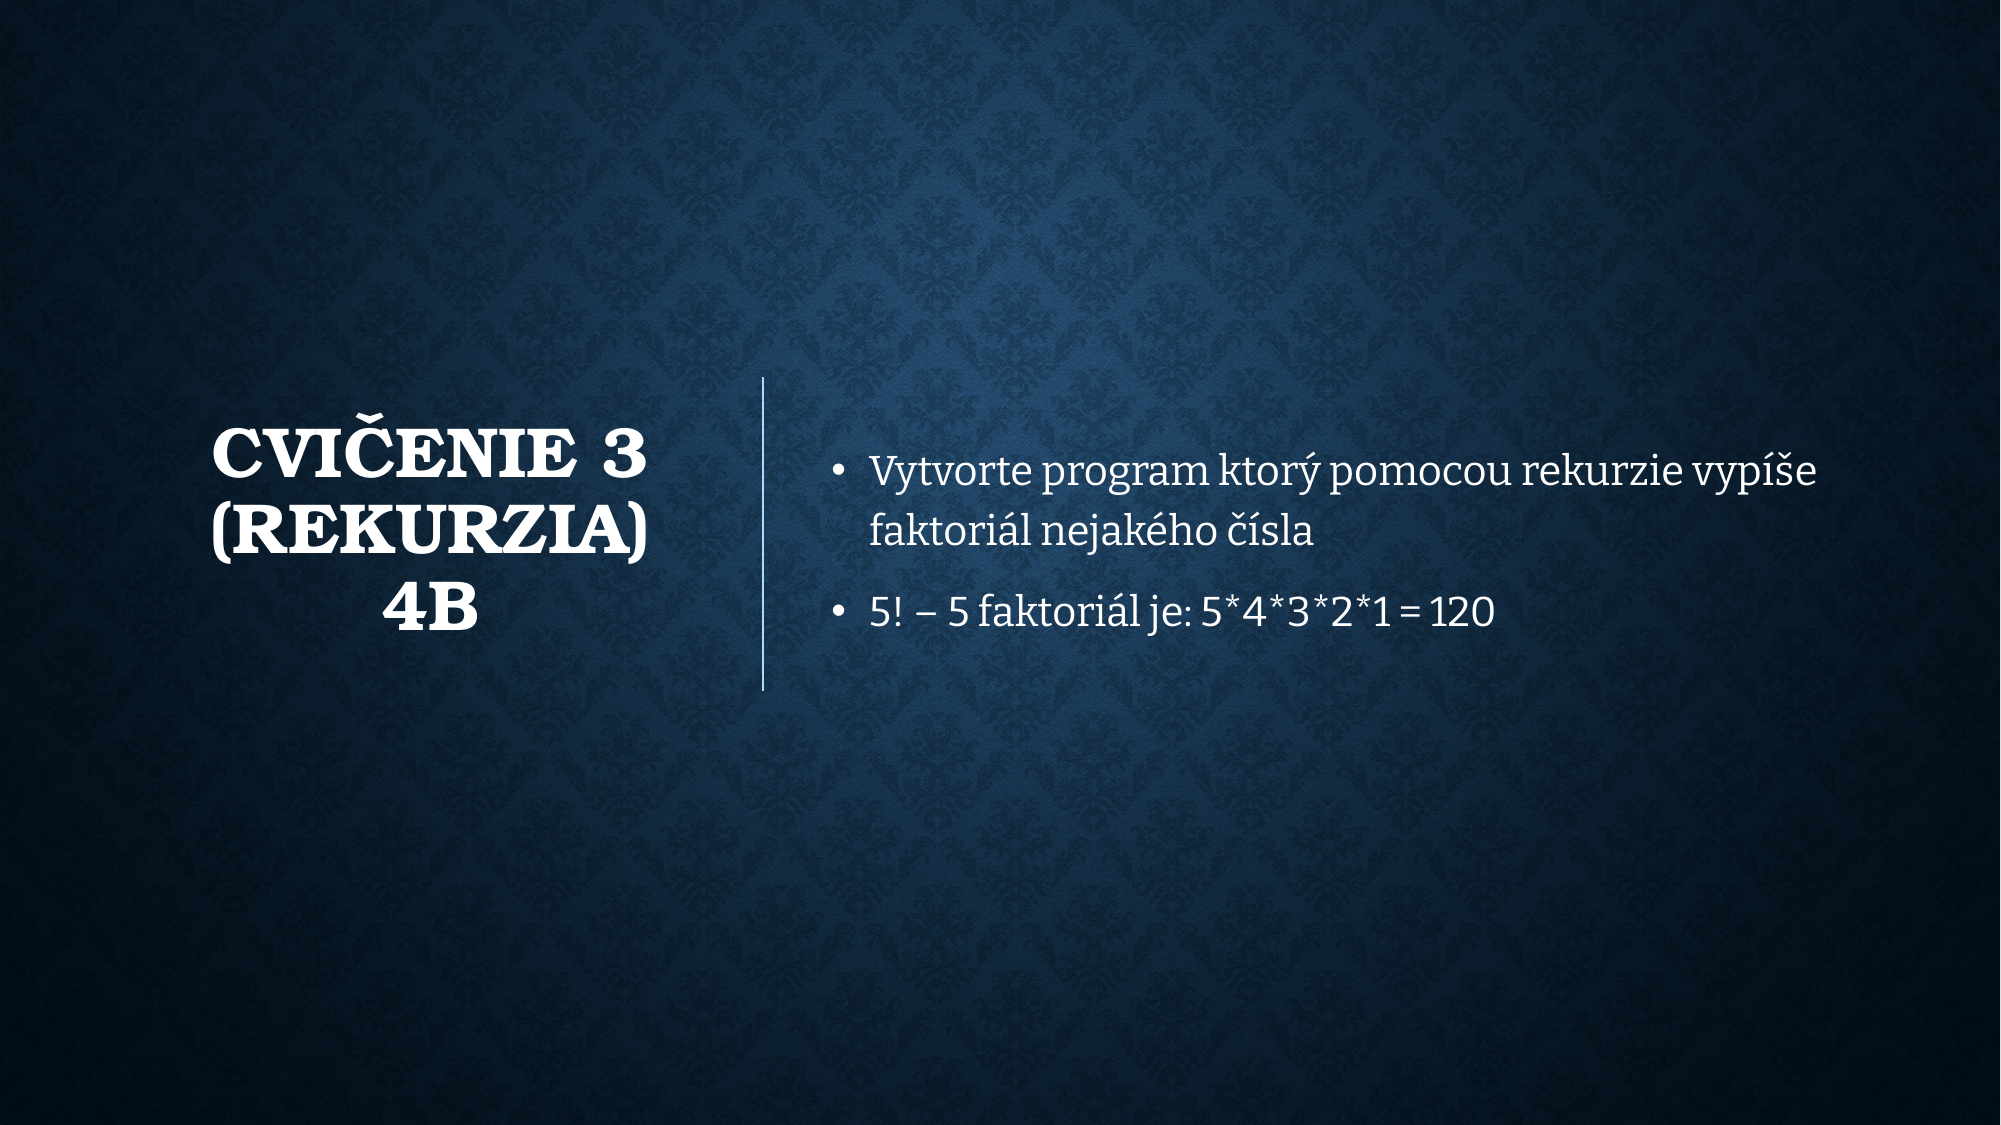

# CVIČENIE 3 (REKURZIA) 4B
Vytvorte program ktorý pomocou rekurzie vypíše faktoriál nejakého čísla
5! – 5 faktoriál je: 5*4*3*2*1 = 120